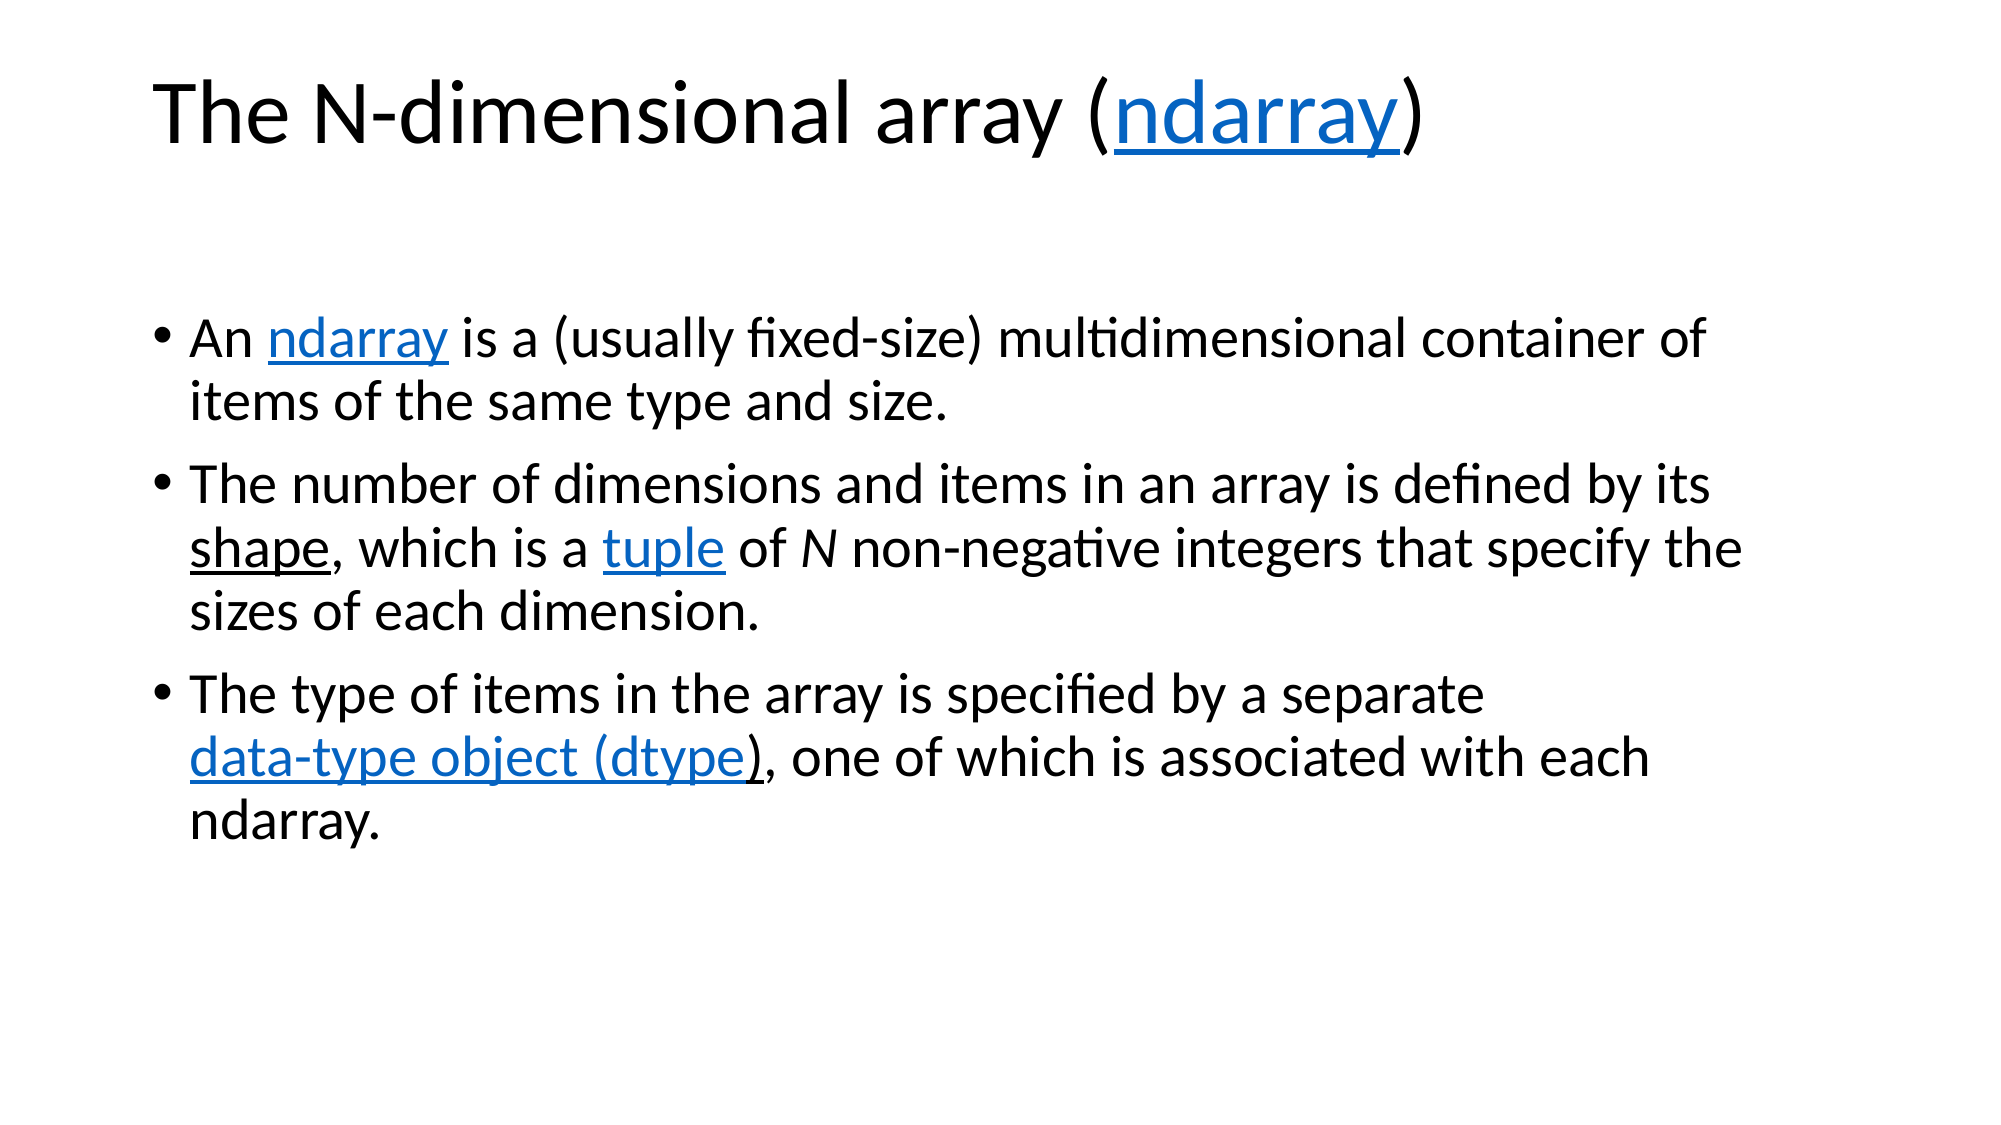

# The N-dimensional array (ndarray)
An ndarray is a (usually fixed-size) multidimensional container of items of the same type and size.
The number of dimensions and items in an array is defined by its shape, which is a tuple of N non-negative integers that specify the sizes of each dimension.
The type of items in the array is specified by a separate data-type object (dtype), one of which is associated with each ndarray.